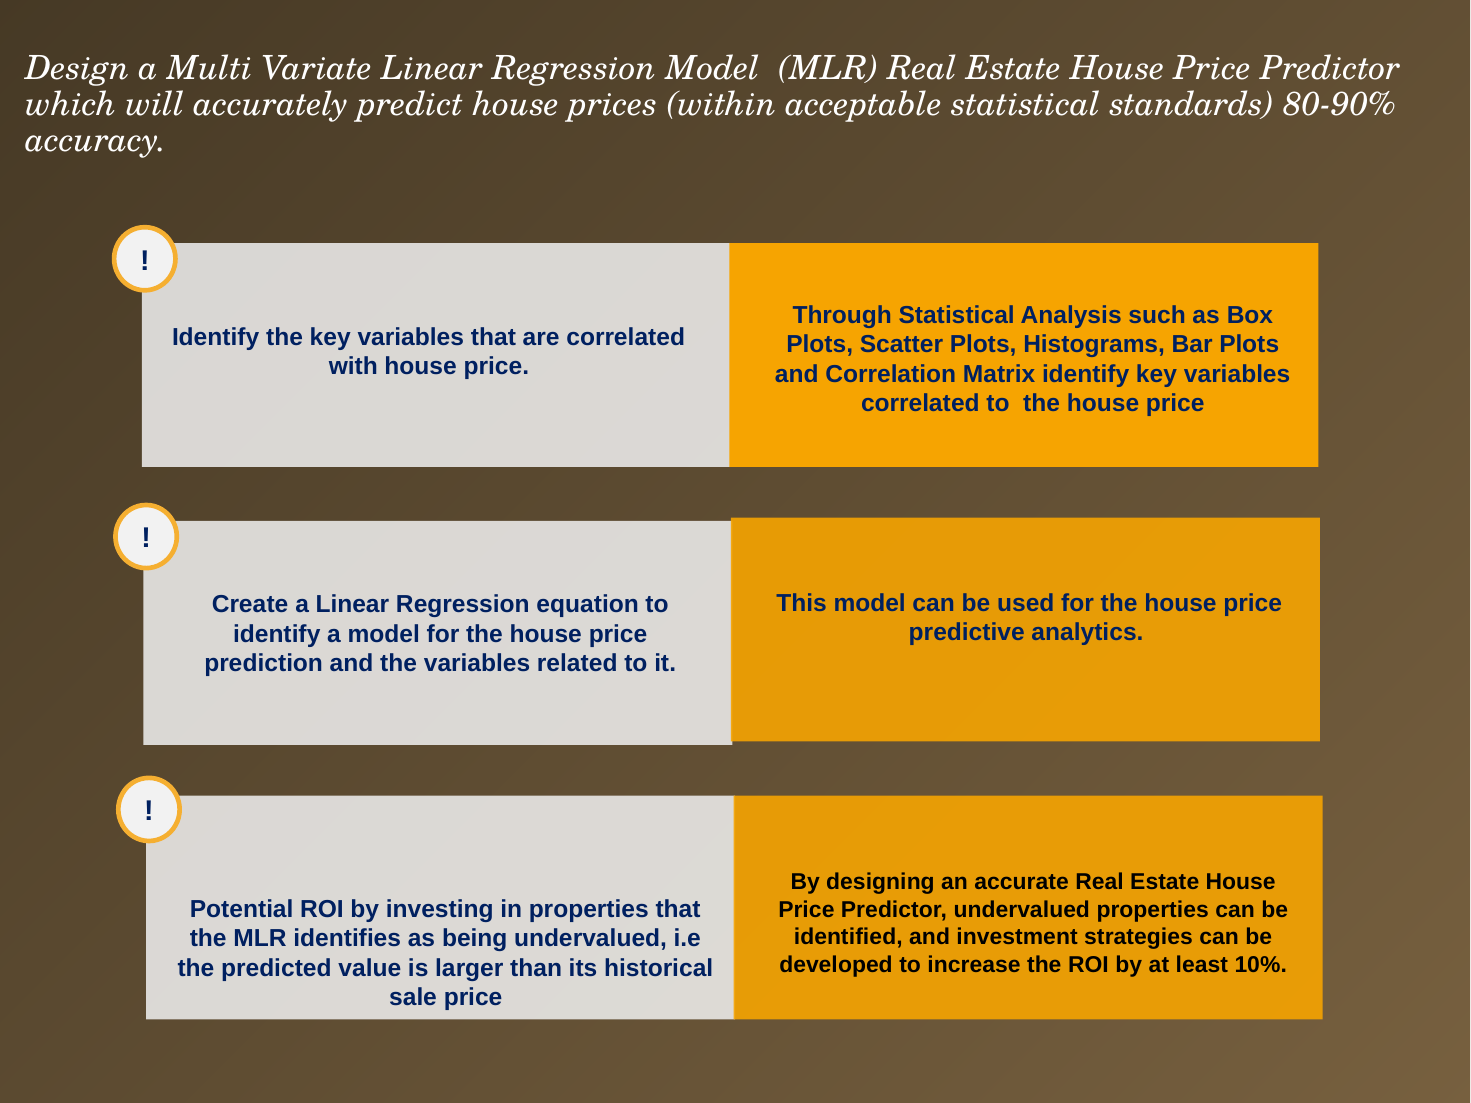

# Design a Multi Variate Linear Regression Model  (MLR) Real Estate House Price Predictor which will accurately predict house prices (within acceptable statistical standards) 80-90% accuracy.
!

Through Statistical Analysis such as Box Plots, Scatter Plots, Histograms, Bar Plots and Correlation Matrix identify key variables correlated to  the house price
Identify the key variables that are correlated  with house price.
!

This model can be used for the house price predictive analytics.
Create a Linear Regression equation to identify a model for the house price prediction and the variables related to it.
!

By designing an accurate Real Estate House Price Predictor, undervalued properties can be identified, and investment strategies can be developed to increase the ROI by at least 10%.
Potential ROI by investing in properties that the MLR identifies as being undervalued, i.e the predicted value is larger than its historical sale price